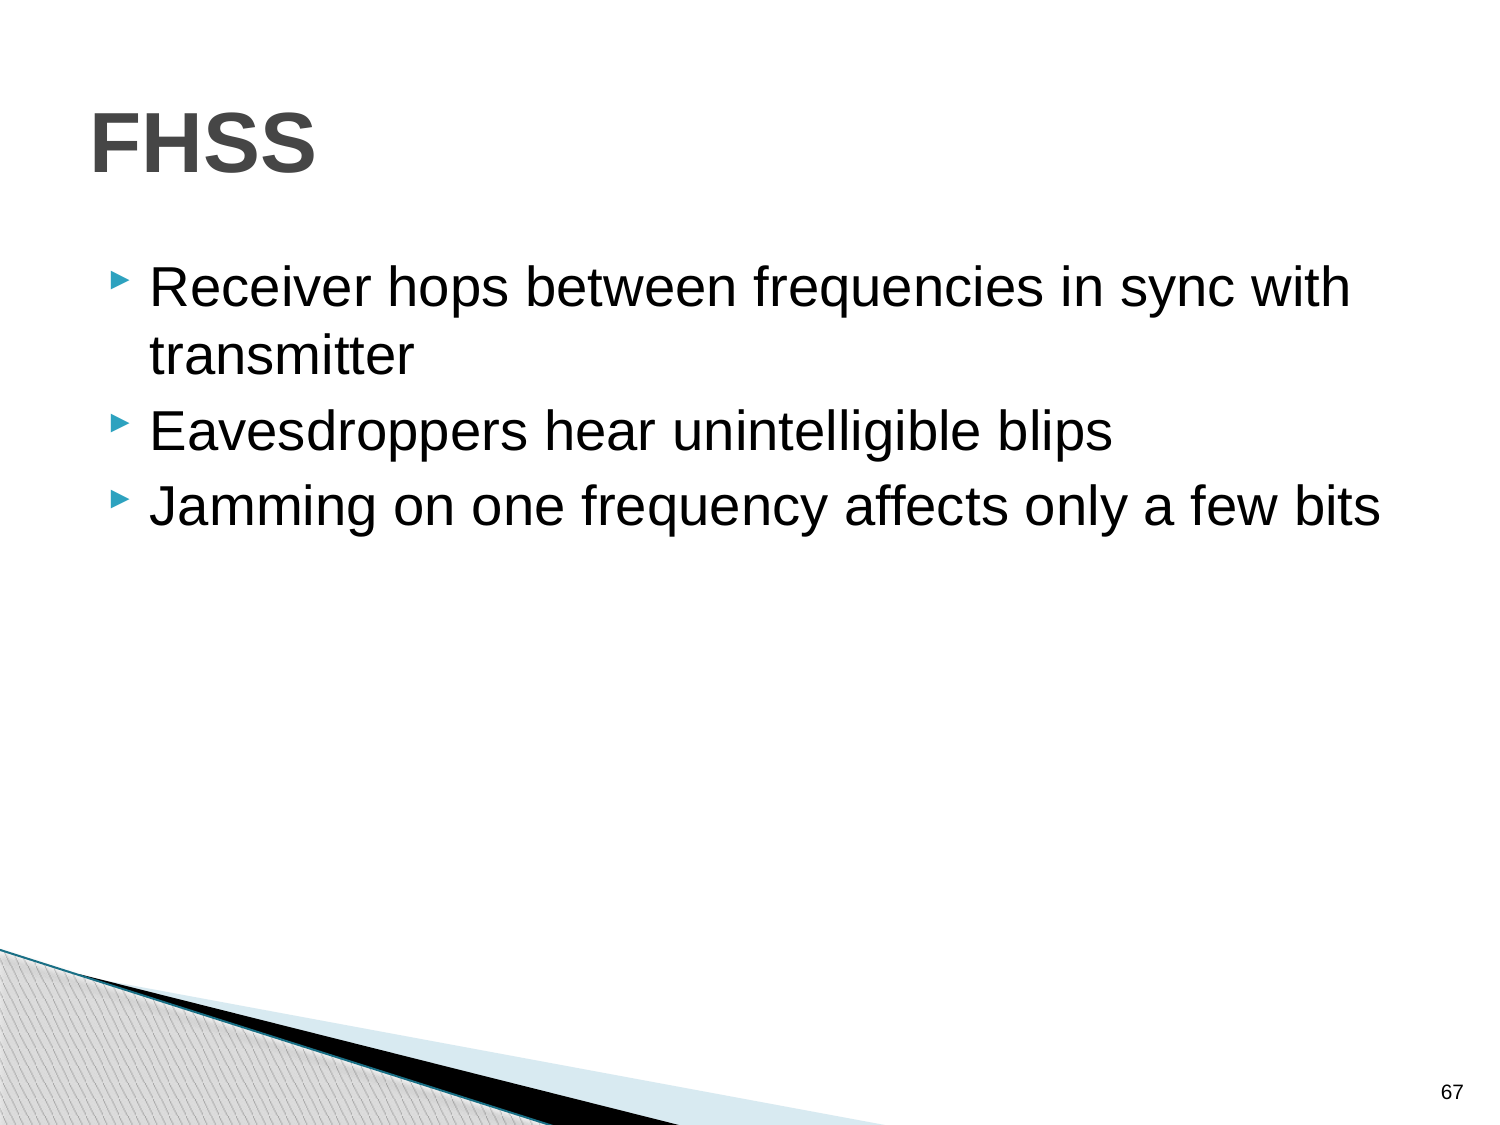

# FHSS
Receiver hops between frequencies in sync with transmitter
Eavesdroppers hear unintelligible blips
Jamming on one frequency affects only a few bits
67